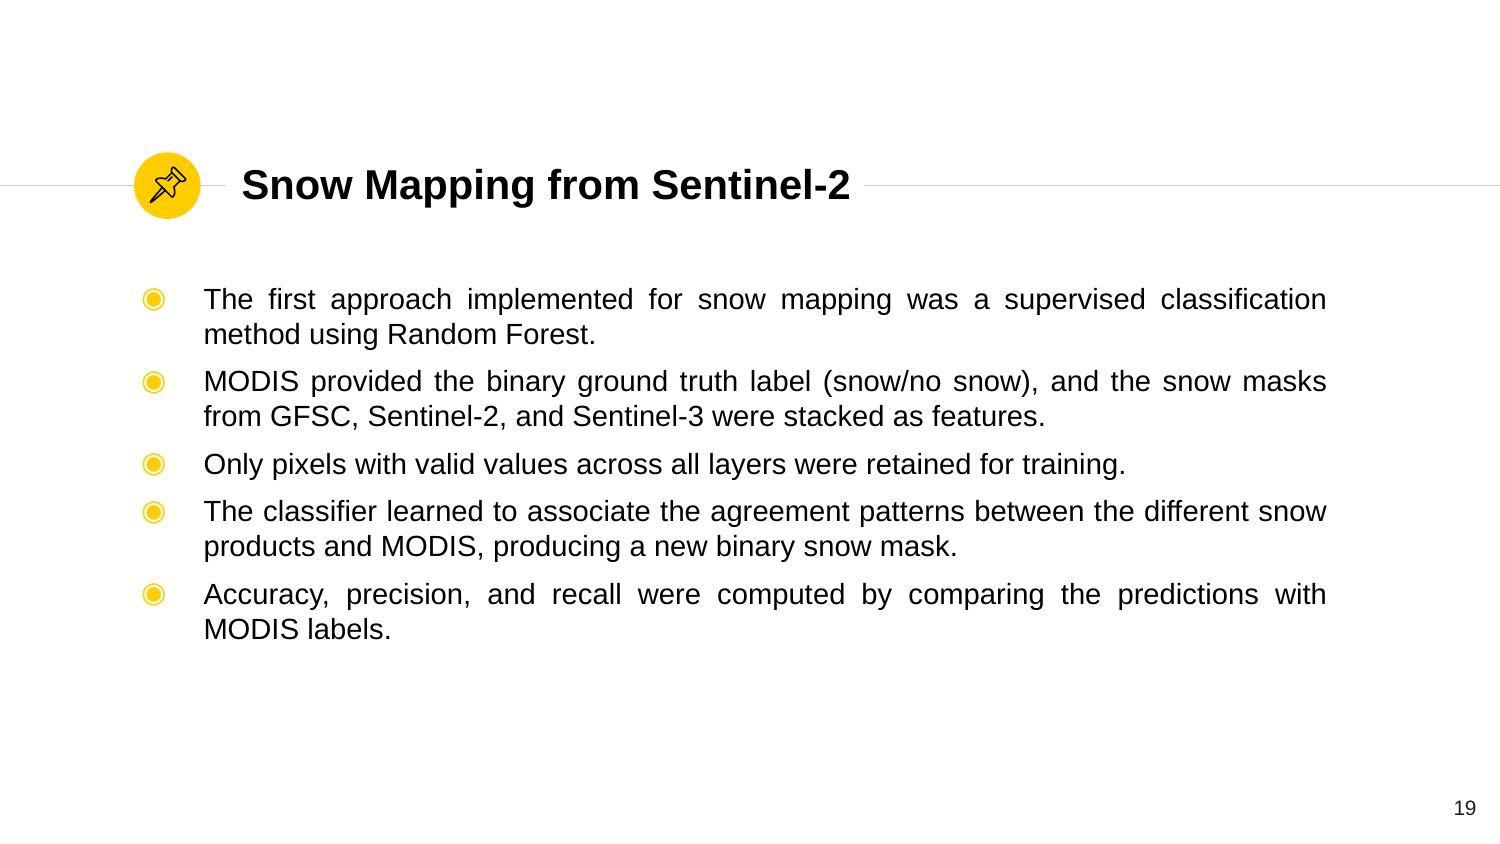

# Snow Mapping from Sentinel-2

The first approach implemented for snow mapping was a supervised classification method using Random Forest.
MODIS provided the binary ground truth label (snow/no snow), and the snow masks from GFSC, Sentinel-2, and Sentinel-3 were stacked as features.
Only pixels with valid values across all layers were retained for training.
The classifier learned to associate the agreement patterns between the different snow products and MODIS, producing a new binary snow mask.
Accuracy, precision, and recall were computed by comparing the predictions with MODIS labels.
19